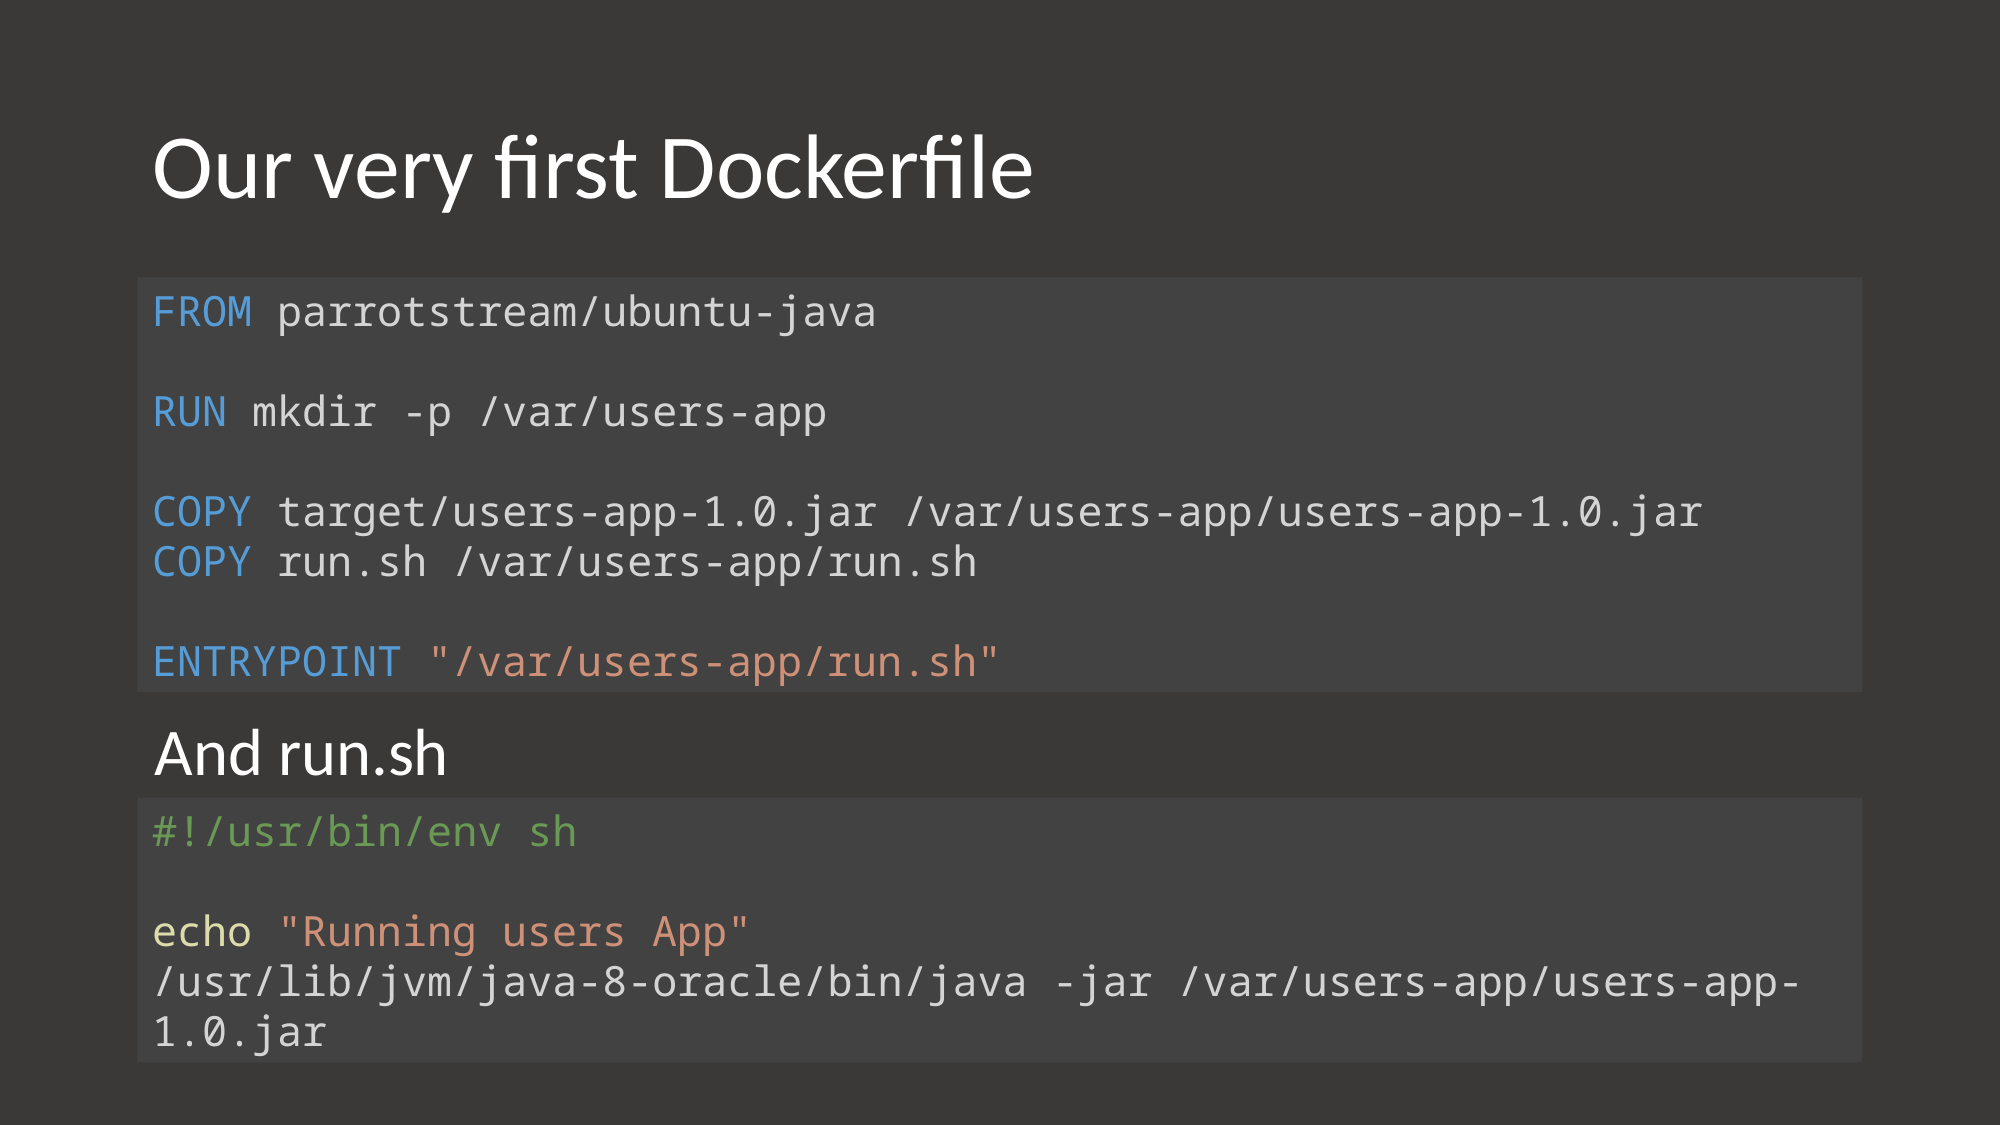

# Our very first Dockerfile
FROM parrotstream/ubuntu-java
RUN mkdir -p /var/users-app
COPY target/users-app-1.0.jar /var/users-app/users-app-1.0.jar
COPY run.sh /var/users-app/run.sh
ENTRYPOINT "/var/users-app/run.sh"
And run.sh
#!/usr/bin/env sh
echo "Running users App"
/usr/lib/jvm/java-8-oracle/bin/java -jar /var/users-app/users-app-1.0.jar